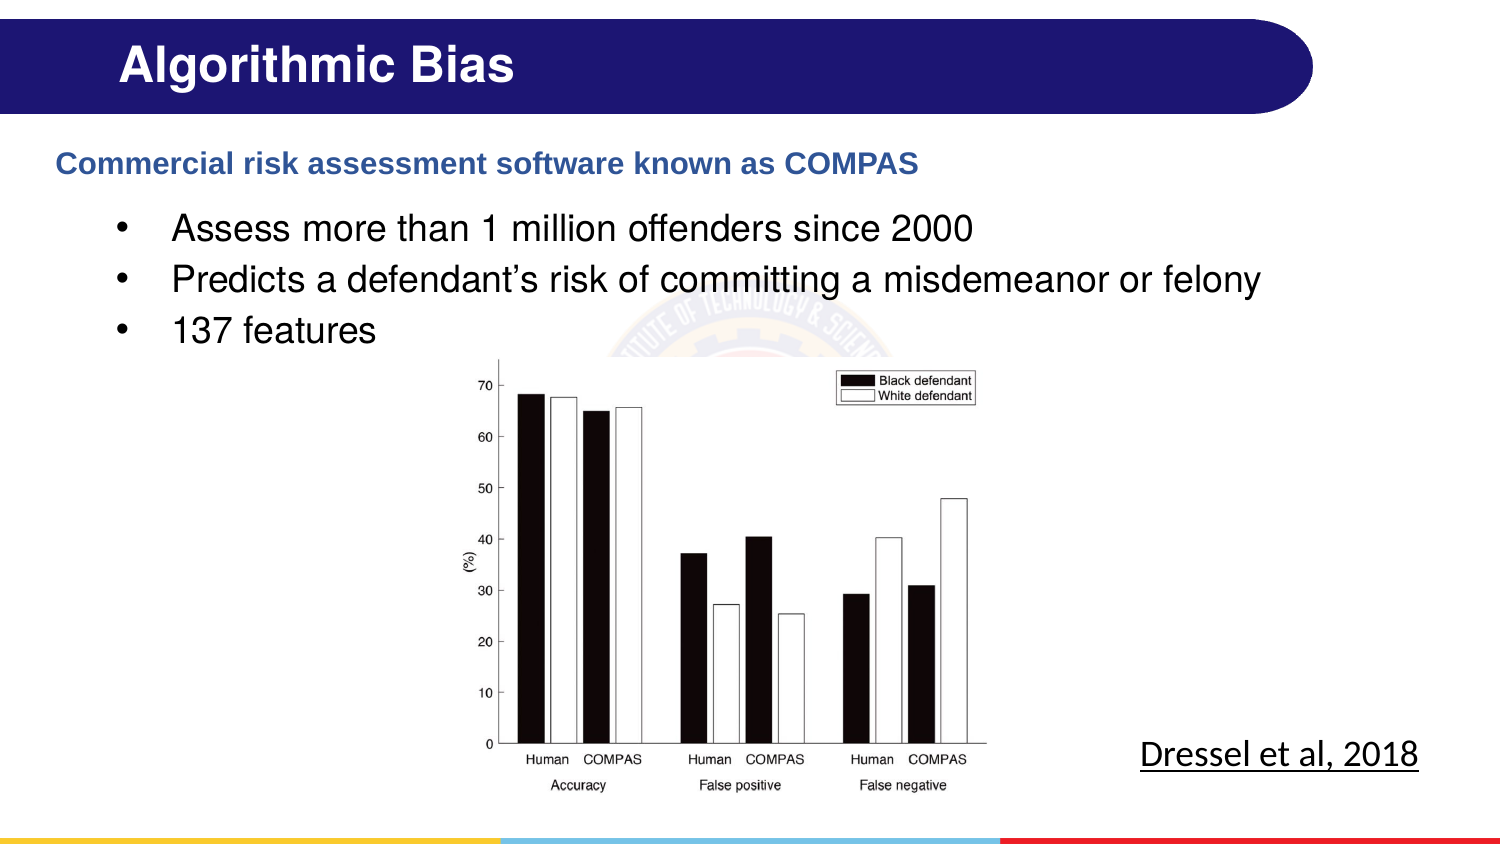

# Algorithmic Bias
Commercial risk assessment software known as COMPAS

Assess more than 1 million offenders since 2000
Predicts a defendant’s risk of committing a misdemeanor or felony
137 features

Dressel et al, 2018